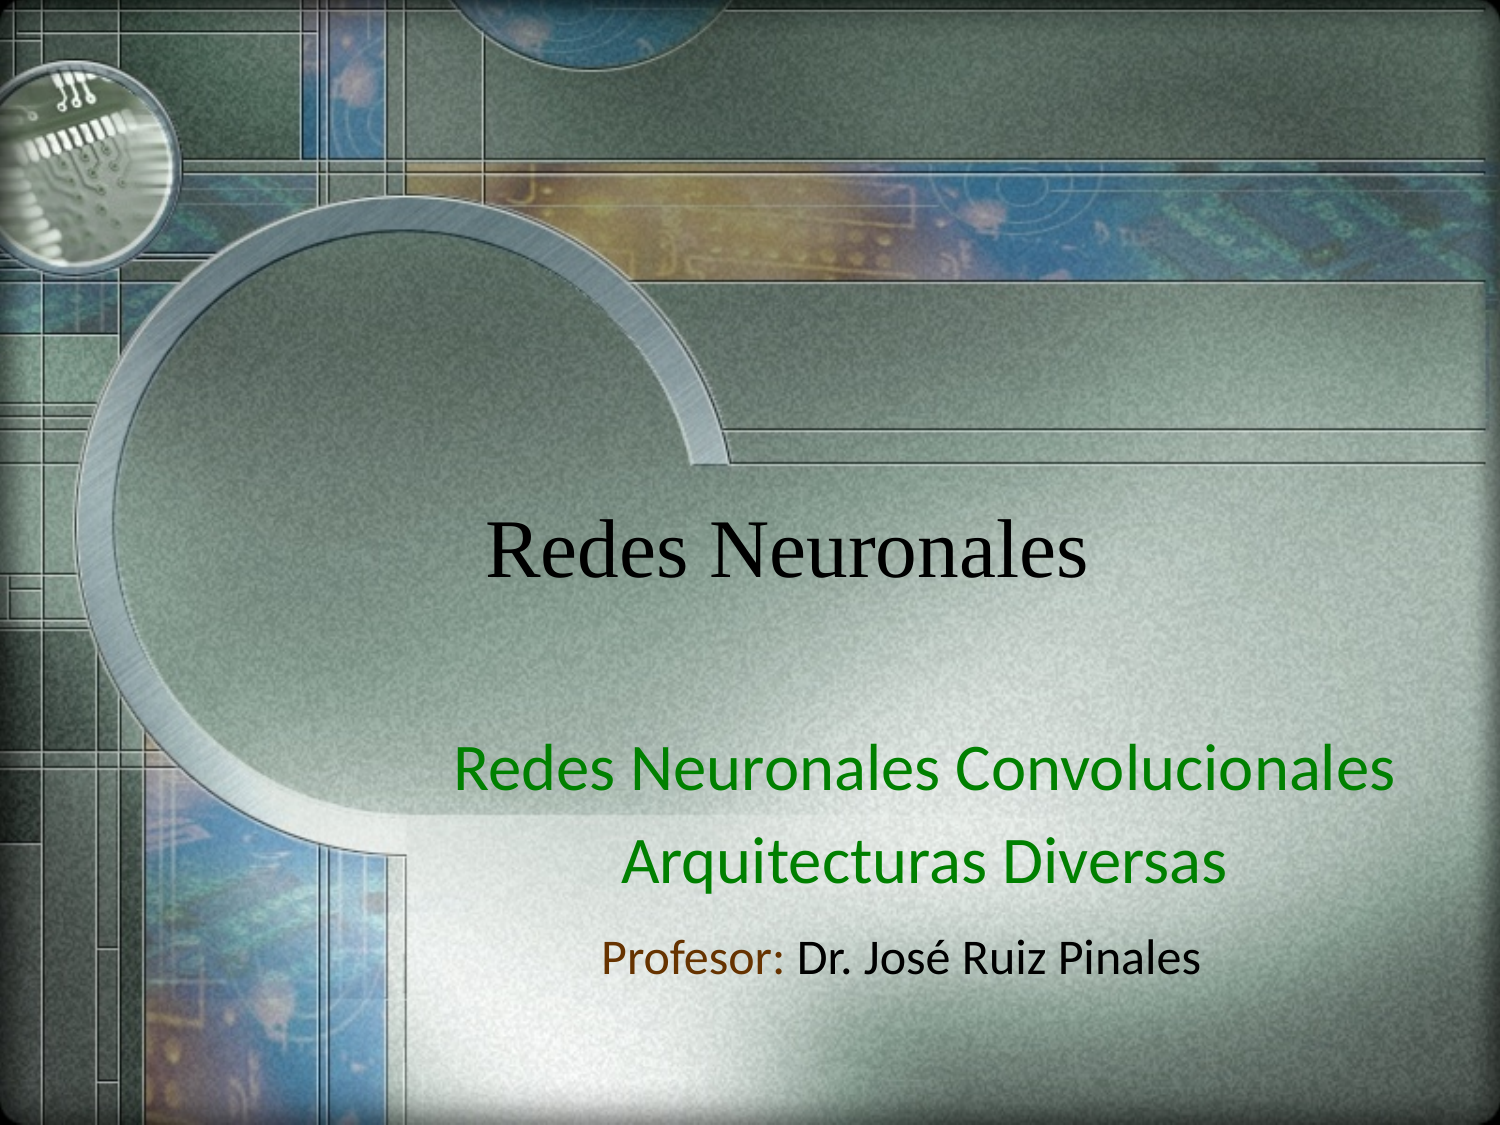

# Redes Neuronales
Redes Neuronales Convolucionales
Arquitecturas Diversas
Profesor: Dr. José Ruiz Pinales